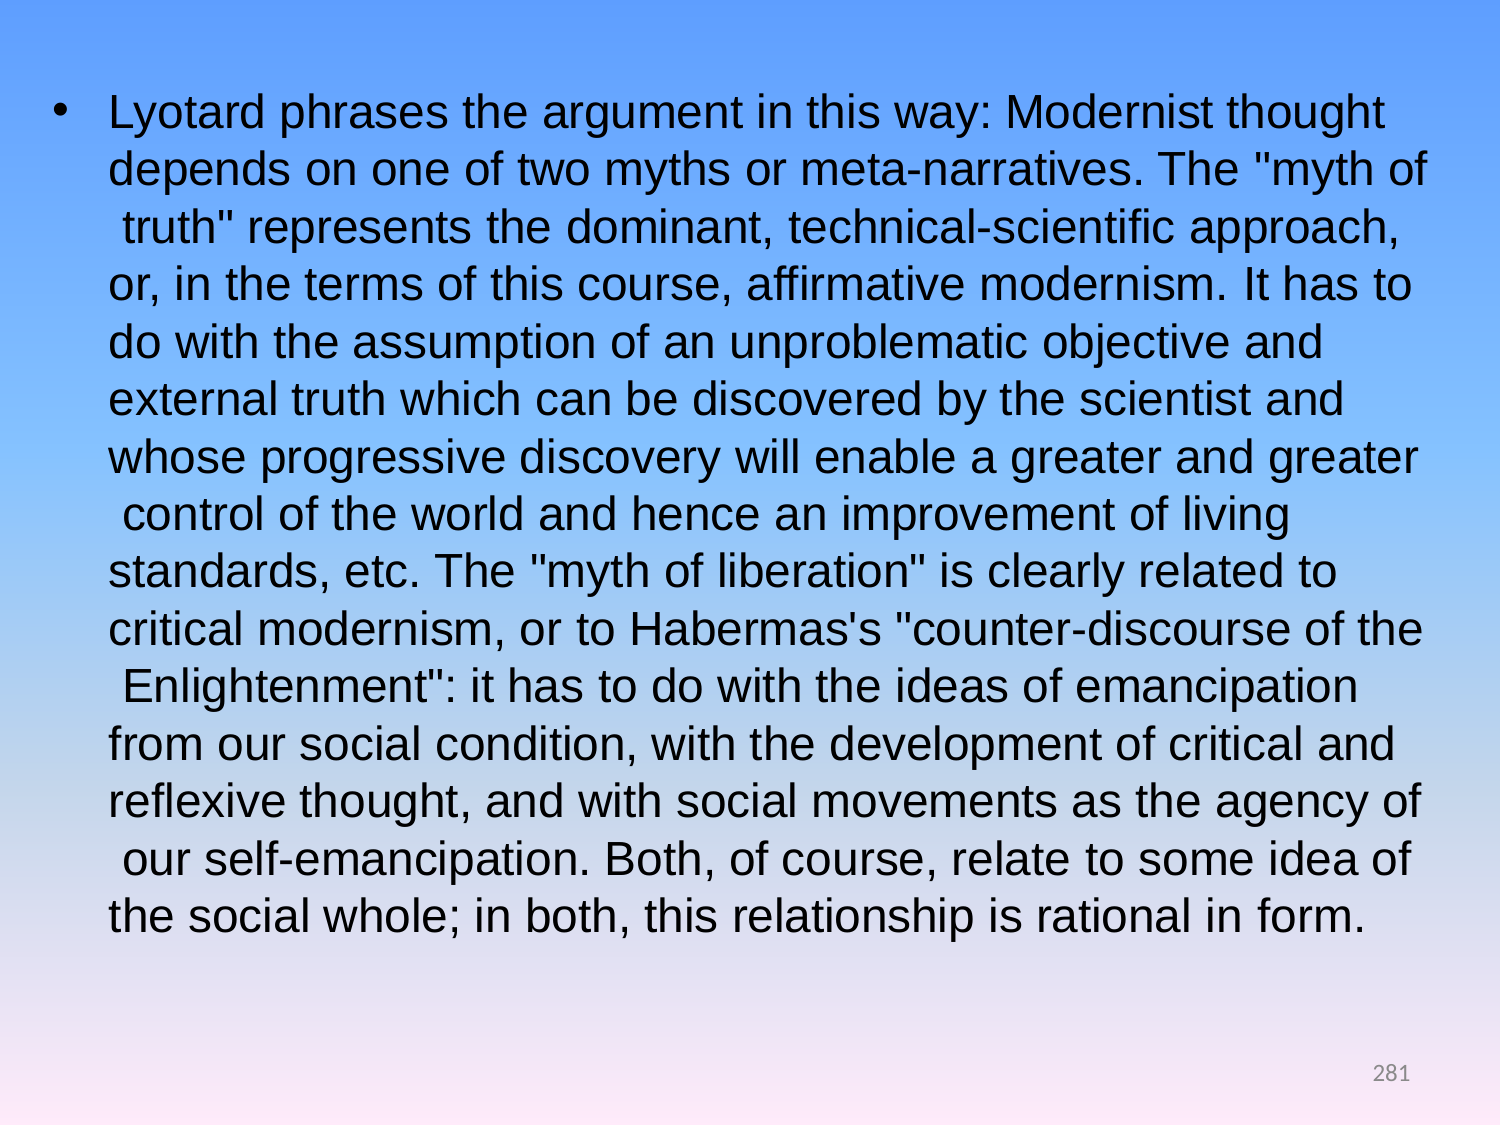

Lyotard phrases the argument in this way: Modernist thought  depends on one of two myths or meta-narratives. The "myth of  truth" represents the dominant, technical-scientific approach,  or, in the terms of this course, affirmative modernism. It has to  do with the assumption of an unproblematic objective and  external truth which can be discovered by the scientist and  whose progressive discovery will enable a greater and greater  control of the world and hence an improvement of living  standards, etc. The "myth of liberation" is clearly related to  critical modernism, or to Habermas's "counter-discourse of the  Enlightenment": it has to do with the ideas of emancipation  from our social condition, with the development of critical and  reflexive thought, and with social movements as the agency of  our self-emancipation. Both, of course, relate to some idea of  the social whole; in both, this relationship is rational in form.
281